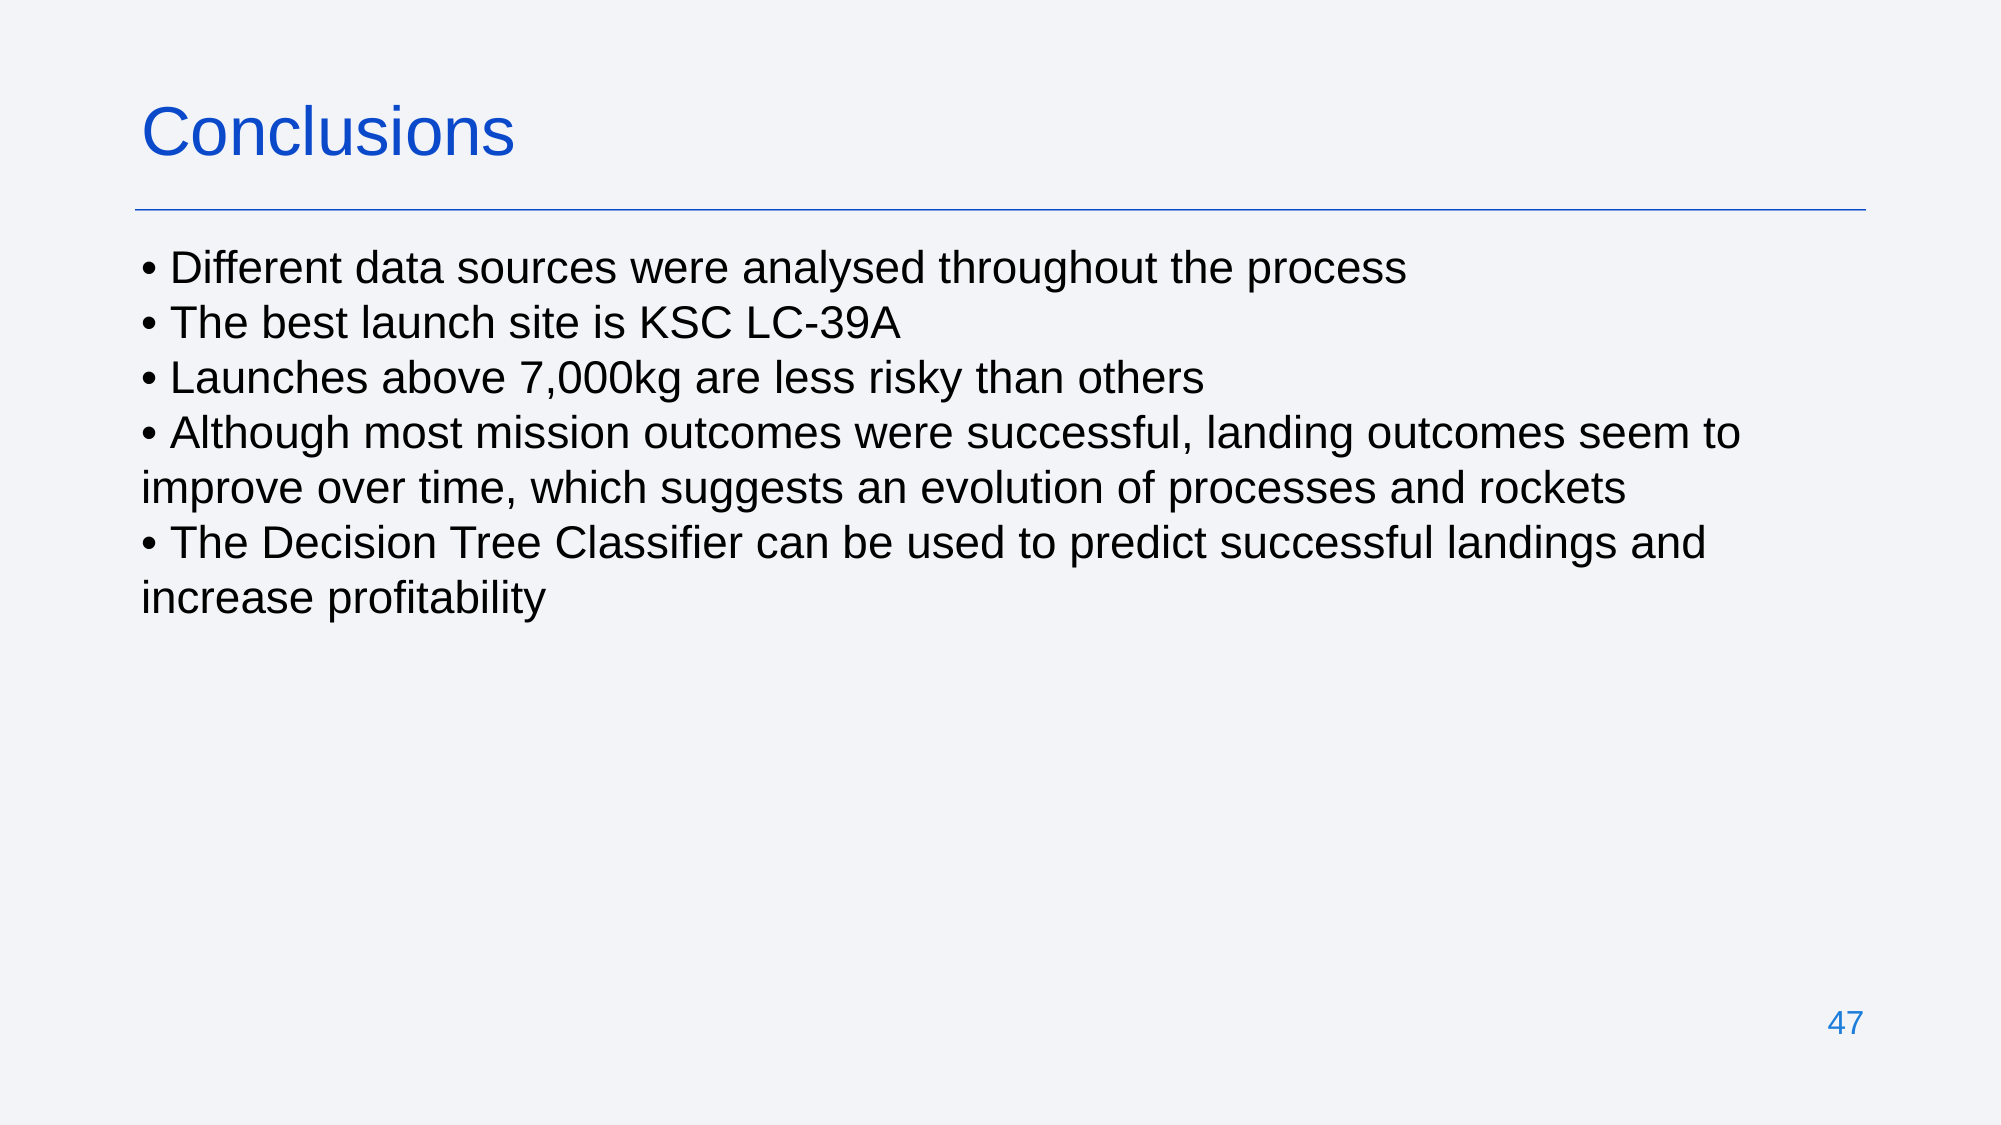

Conclusions
• Different data sources were analysed throughout the process
• The best launch site is KSC LC-39A
• Launches above 7,000kg are less risky than others
• Although most mission outcomes were successful, landing outcomes seem to improve over time, which suggests an evolution of processes and rockets
• The Decision Tree Classifier can be used to predict successful landings and increase profitability
47